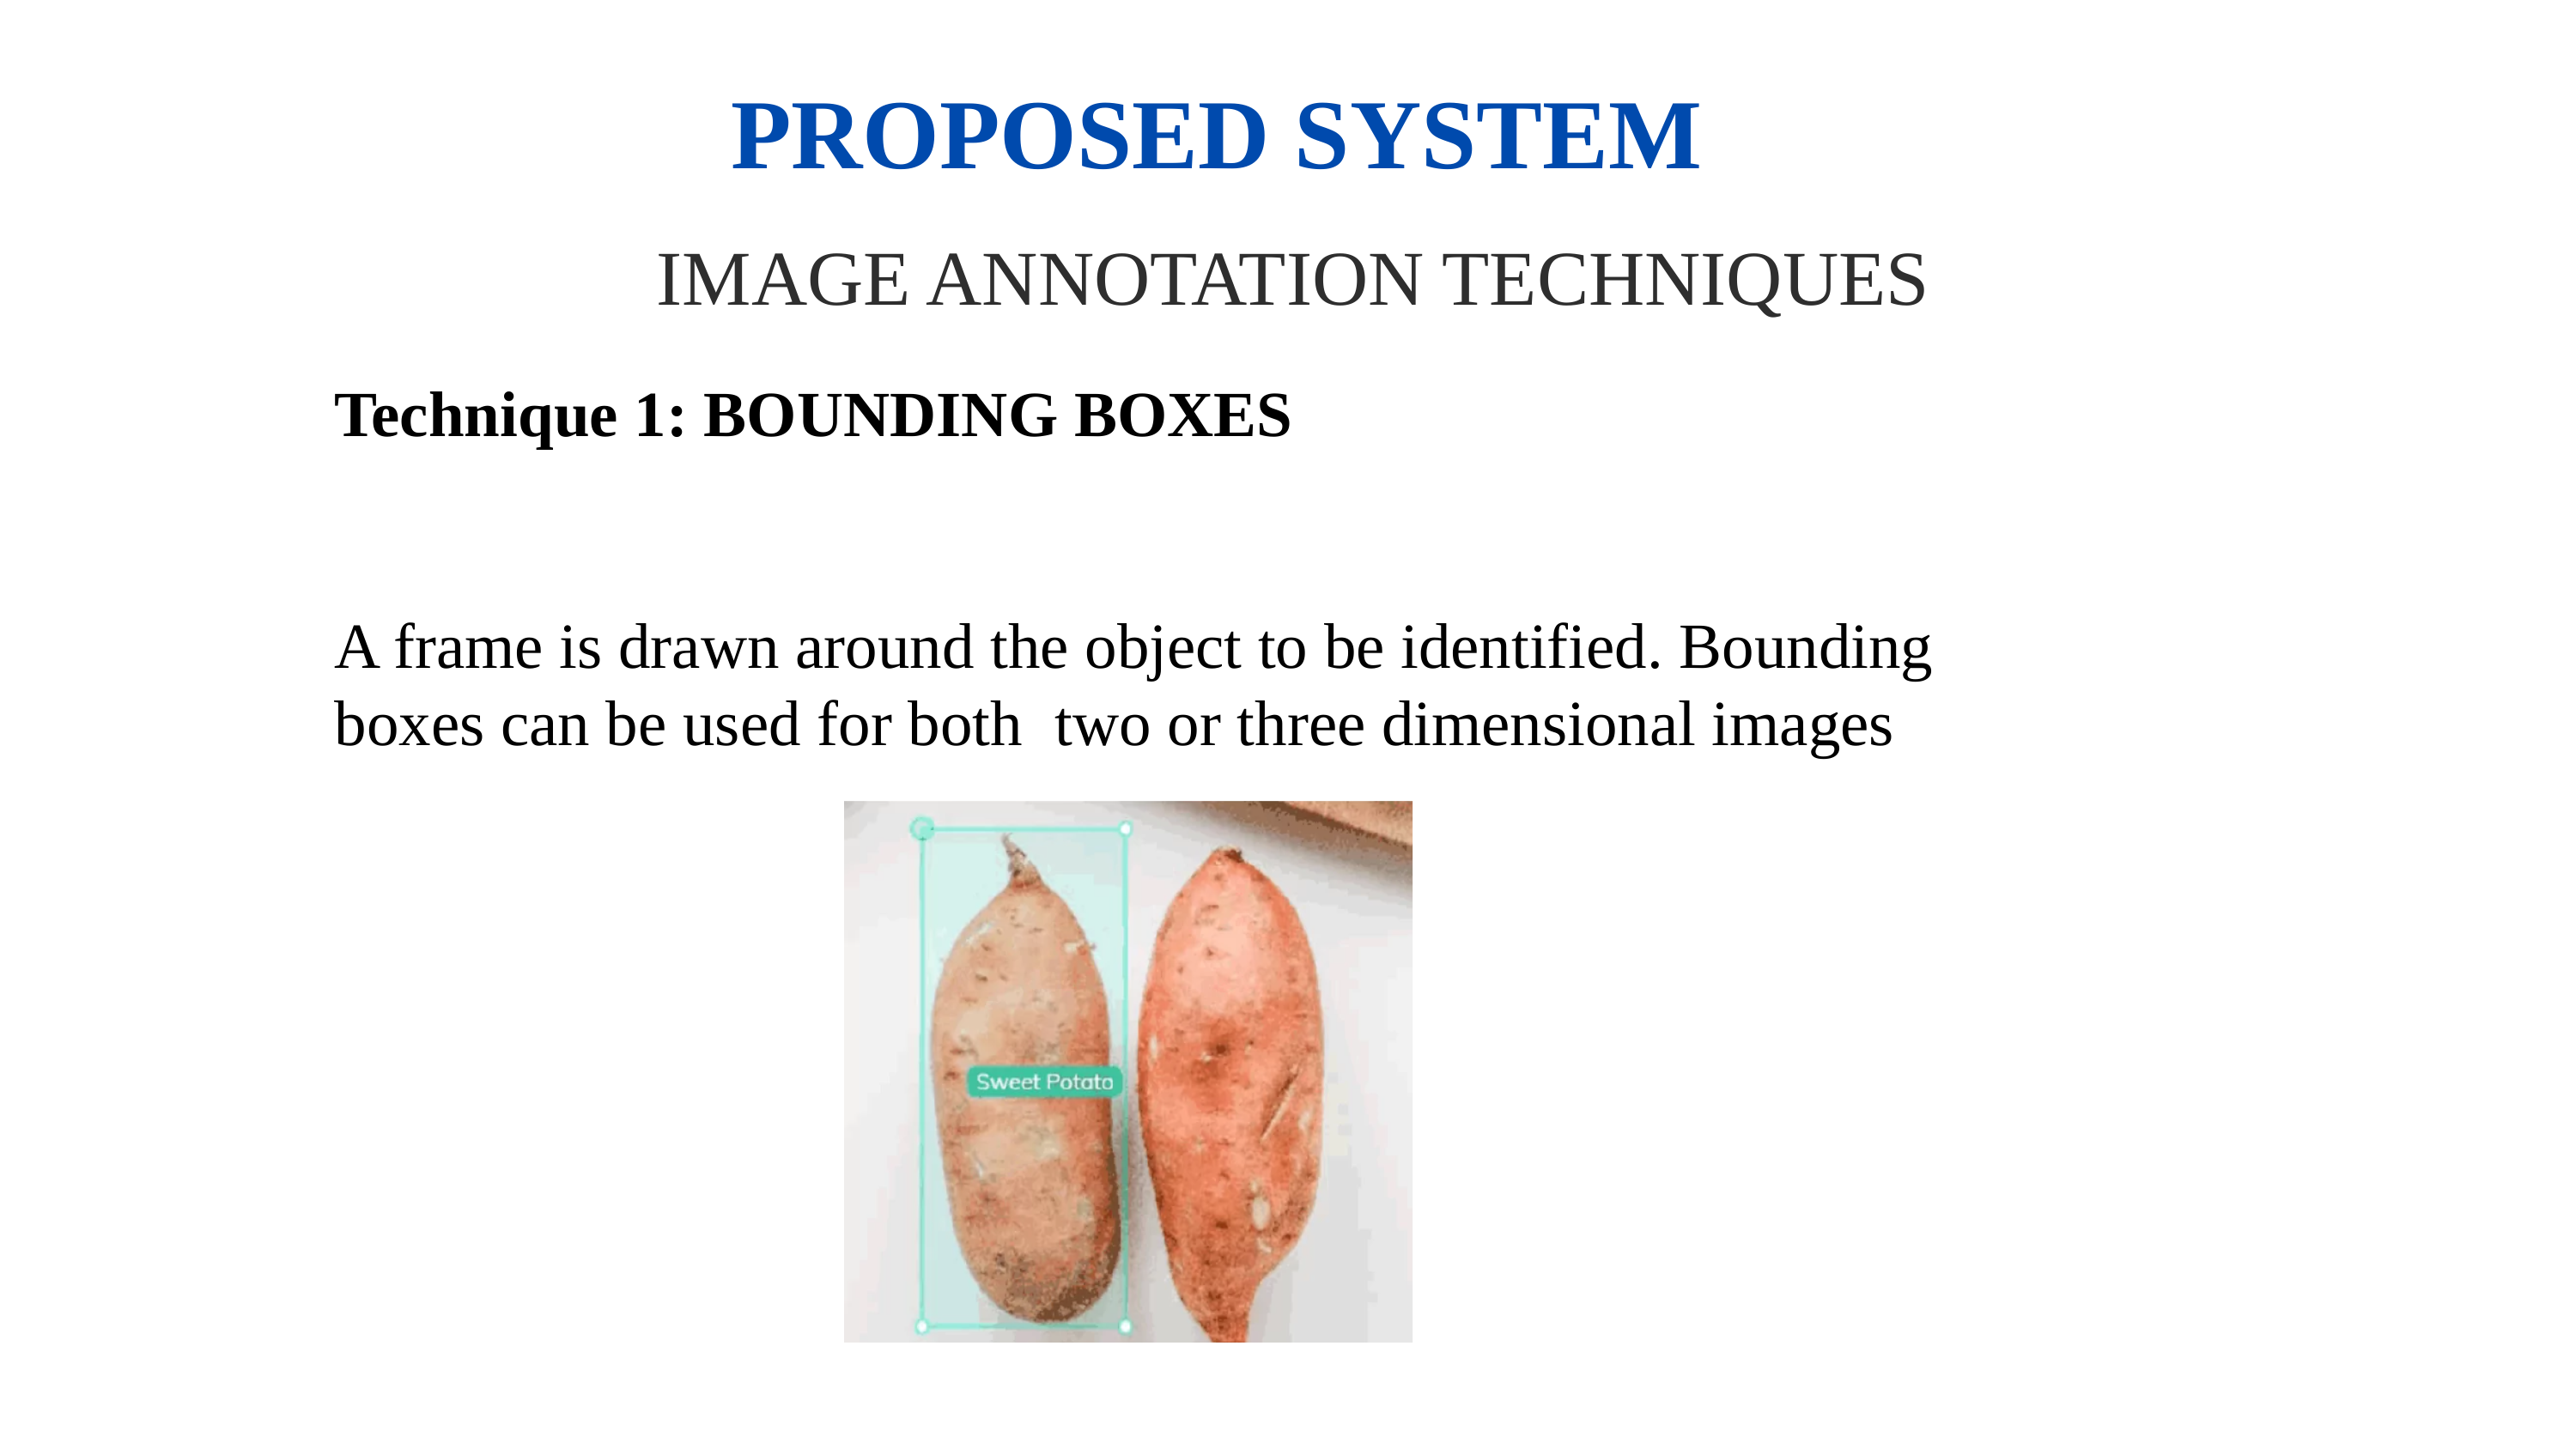

PROPOSED SYSTEM

IMAGE ANNOTATION TECHNIQUES
Technique 1: BOUNDING BOXES

A frame is drawn around the object to be identified. Bounding boxes can be used for both  two or three dimensional images